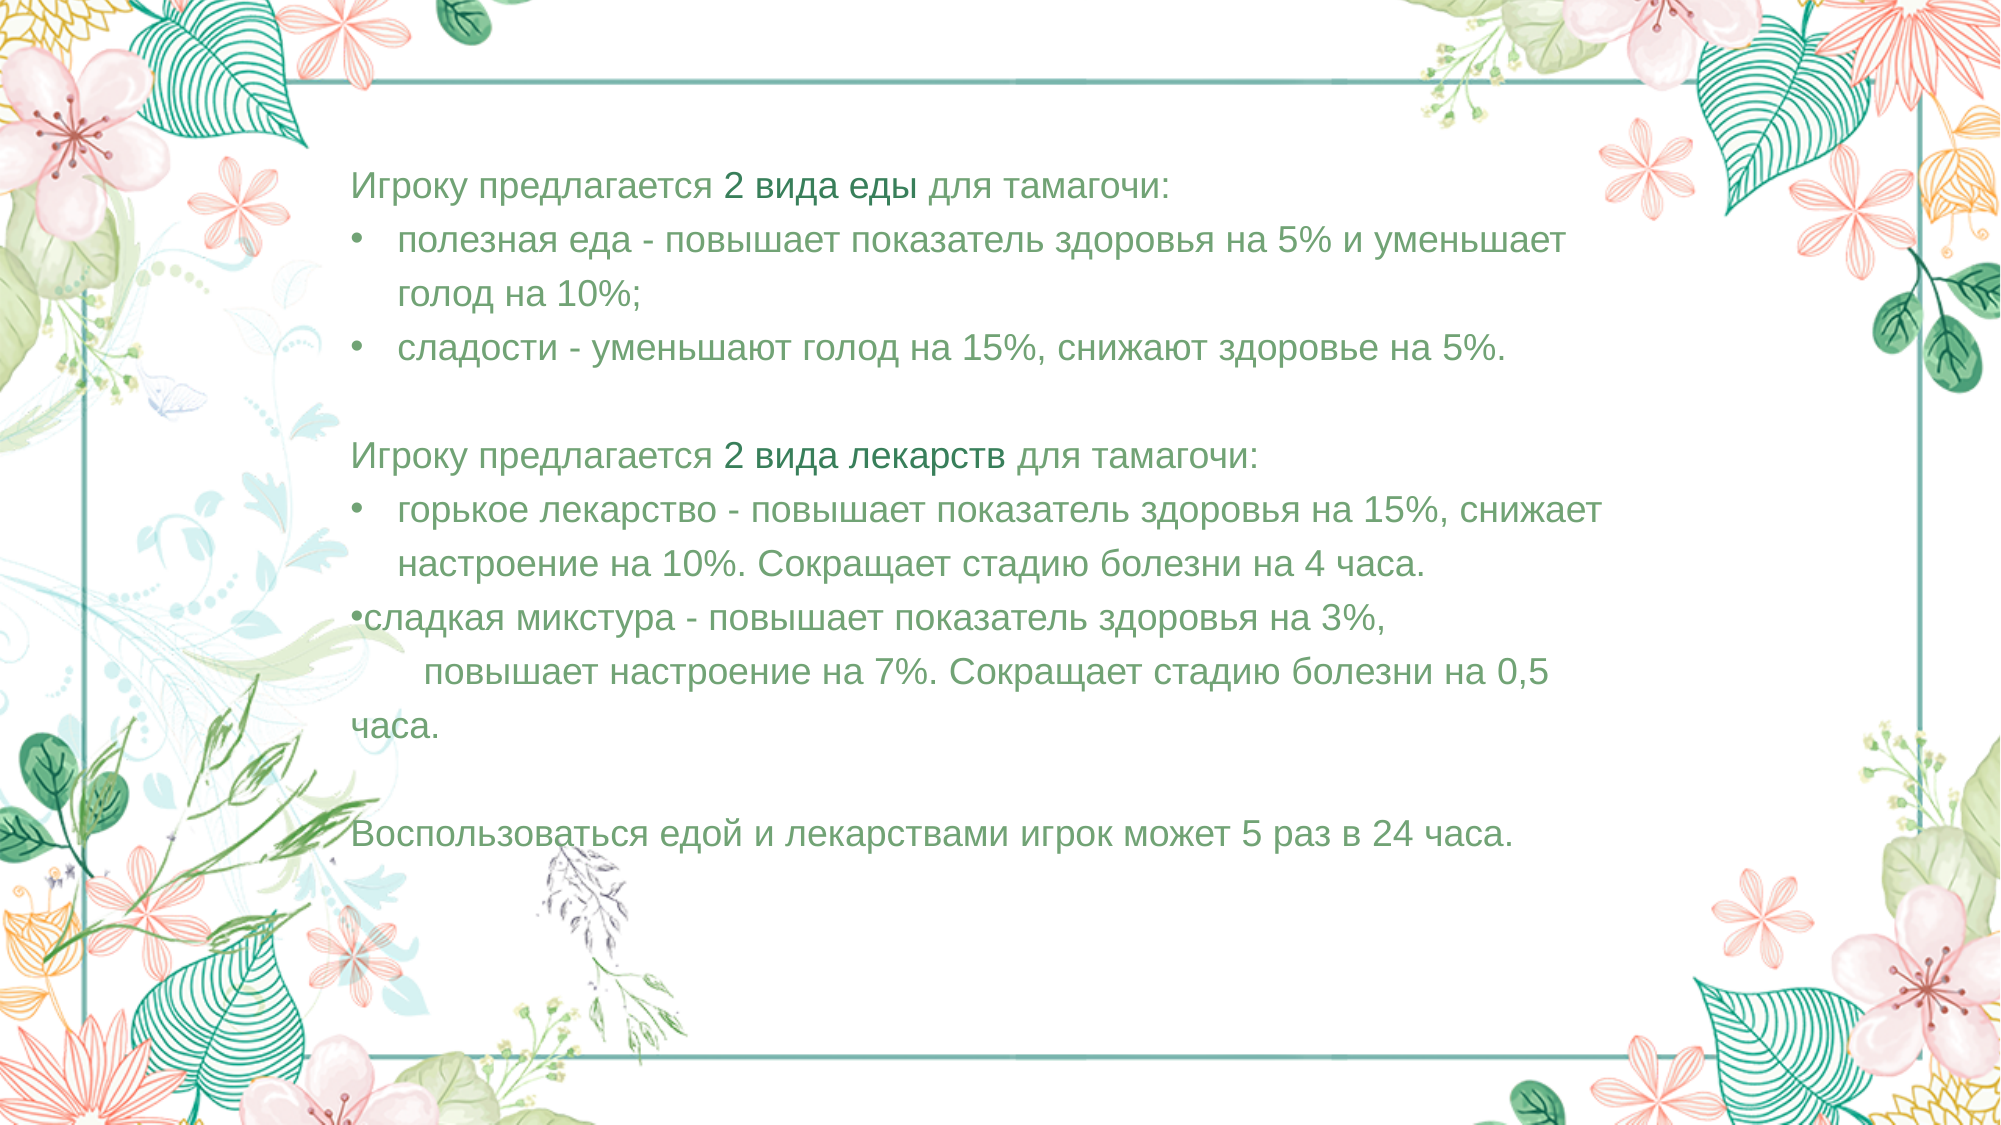

Игроку предлагается 2 вида еды для тамагочи:
полезная еда - повышает показатель здоровья на 5% и уменьшает голод на 10%;
сладости - уменьшают голод на 15%, снижают здоровье на 5%.

Игроку предлагается 2 вида лекарств для тамагочи:
горькое лекарство - повышает показатель здоровья на 15%, снижает настроение на 10%. Сокращает стадию болезни на 4 часа.
сладкая микстура - повышает показатель здоровья на 3%,                                повышает настроение на 7%. Сокращает стадию болезни на 0,5 часа.

Воспользоваться едой и лекарствами игрок может 5 раз в 24 часа.